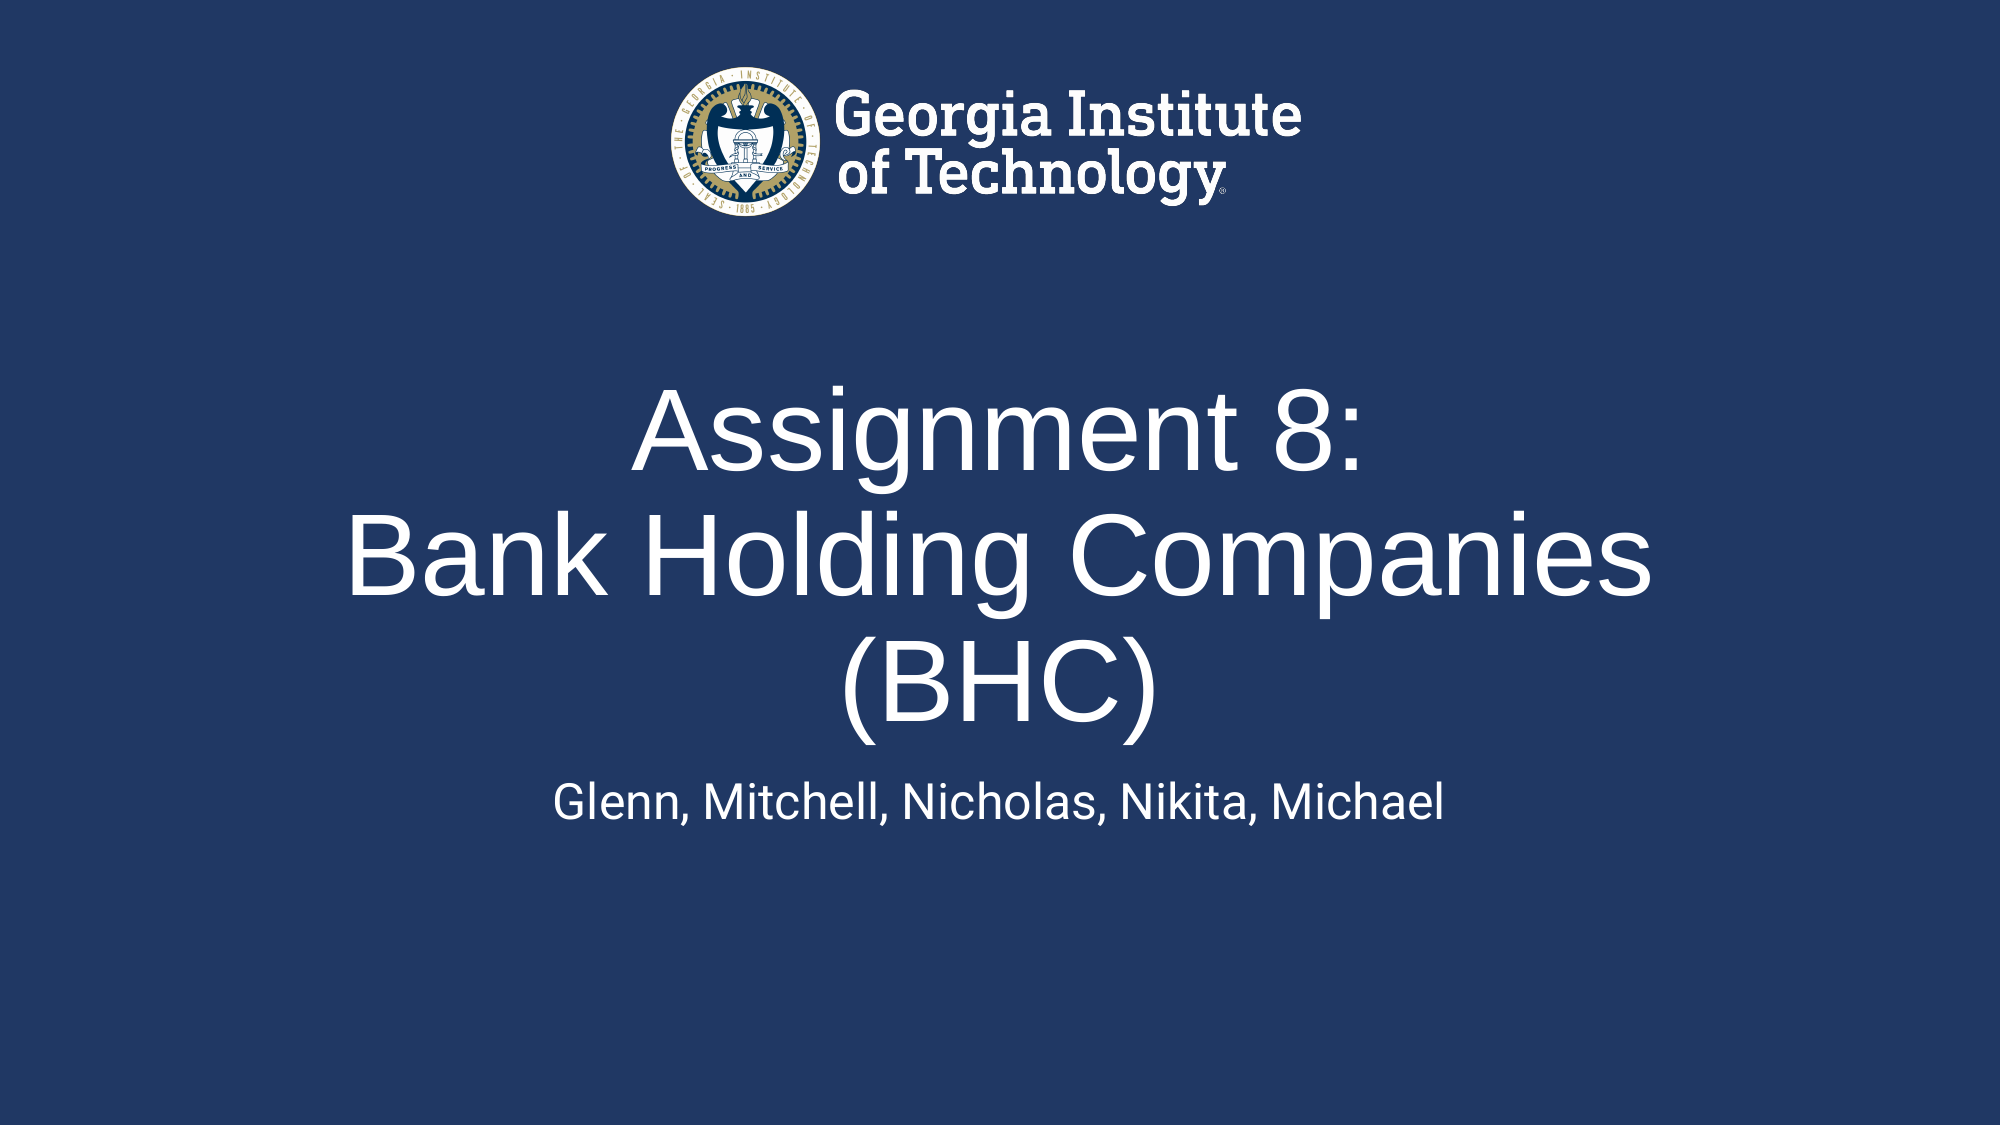

# Assignment 8: Bank Holding Companies (BHC)
Glenn, Mitchell, Nicholas, Nikita, Michael